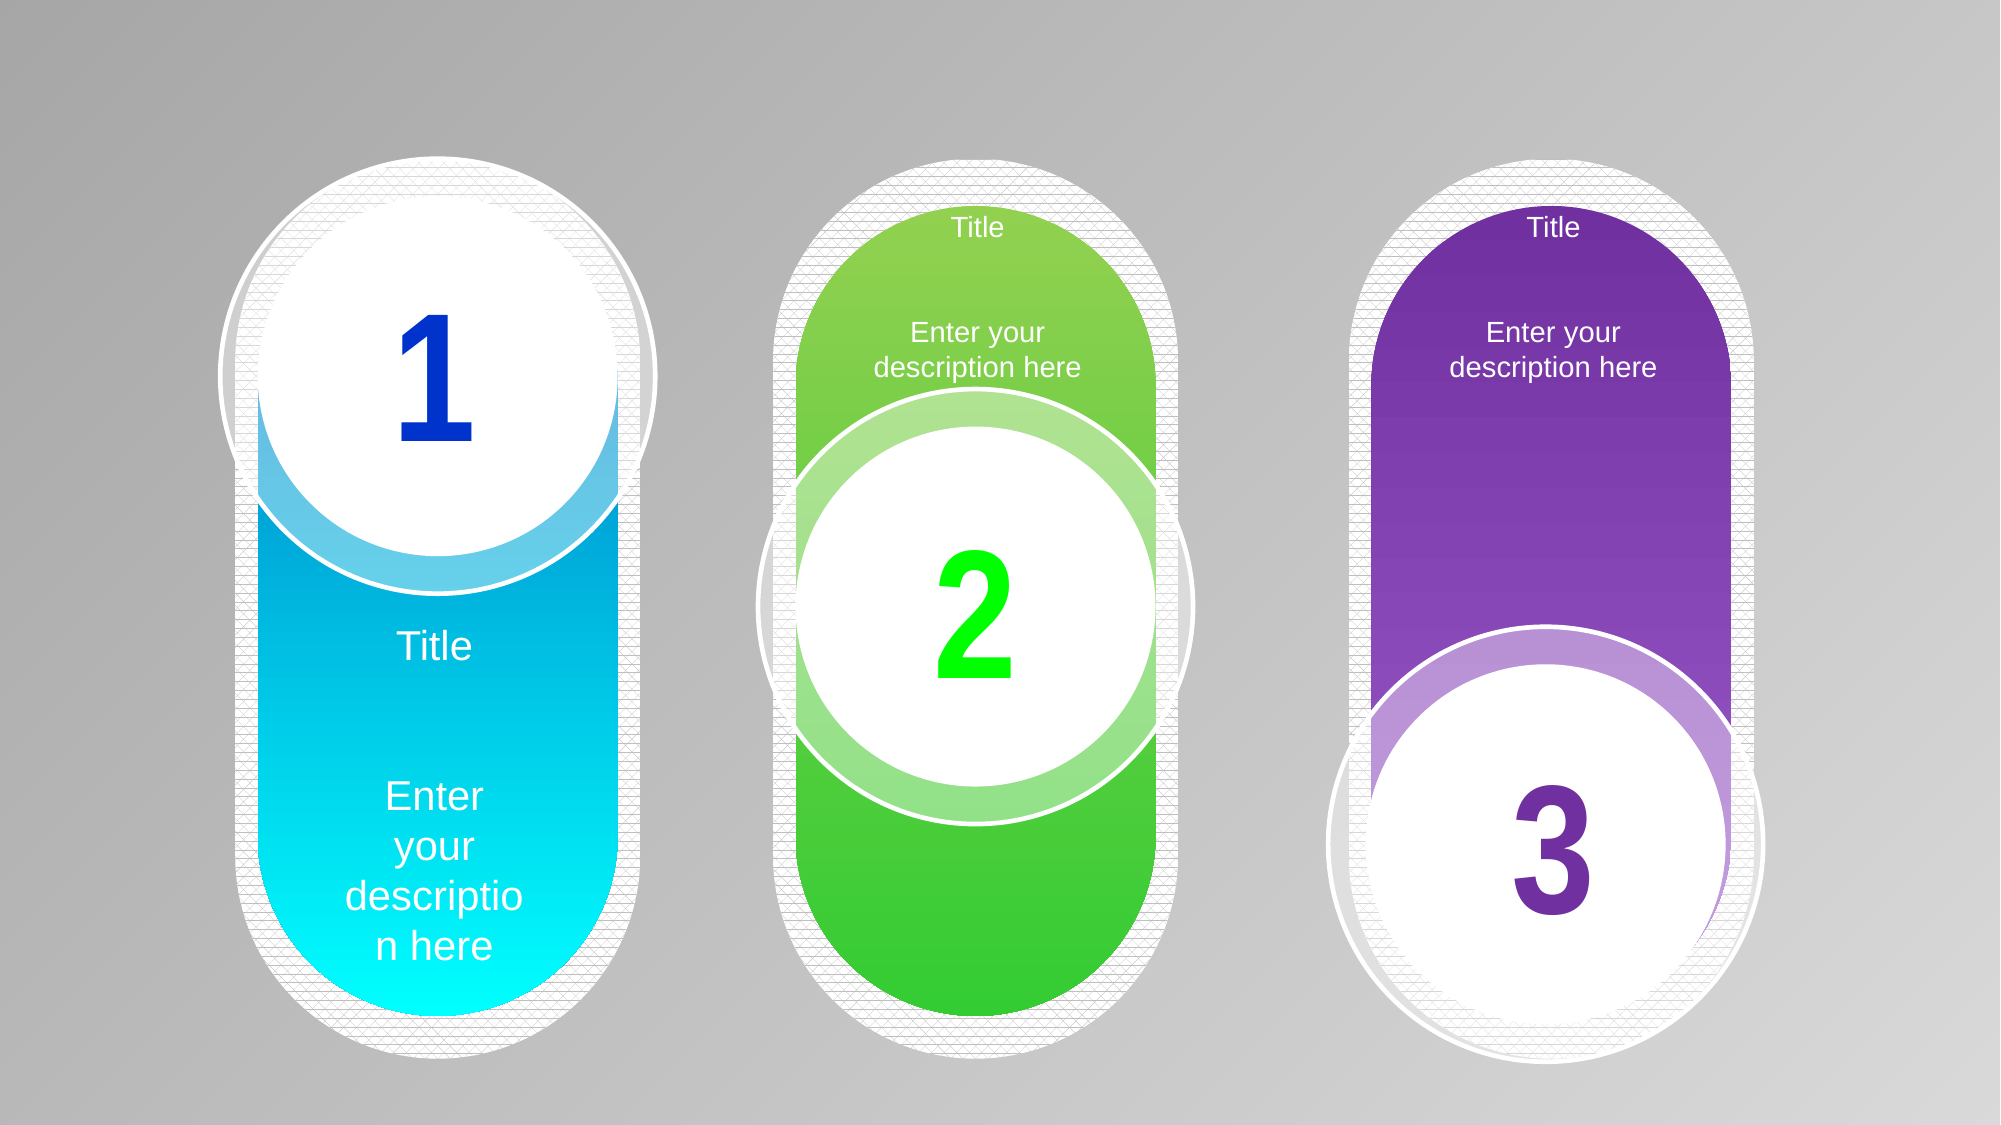

Title

Enter your description here

3

Title

Enter your description here

2

1
Title

Enter your description here